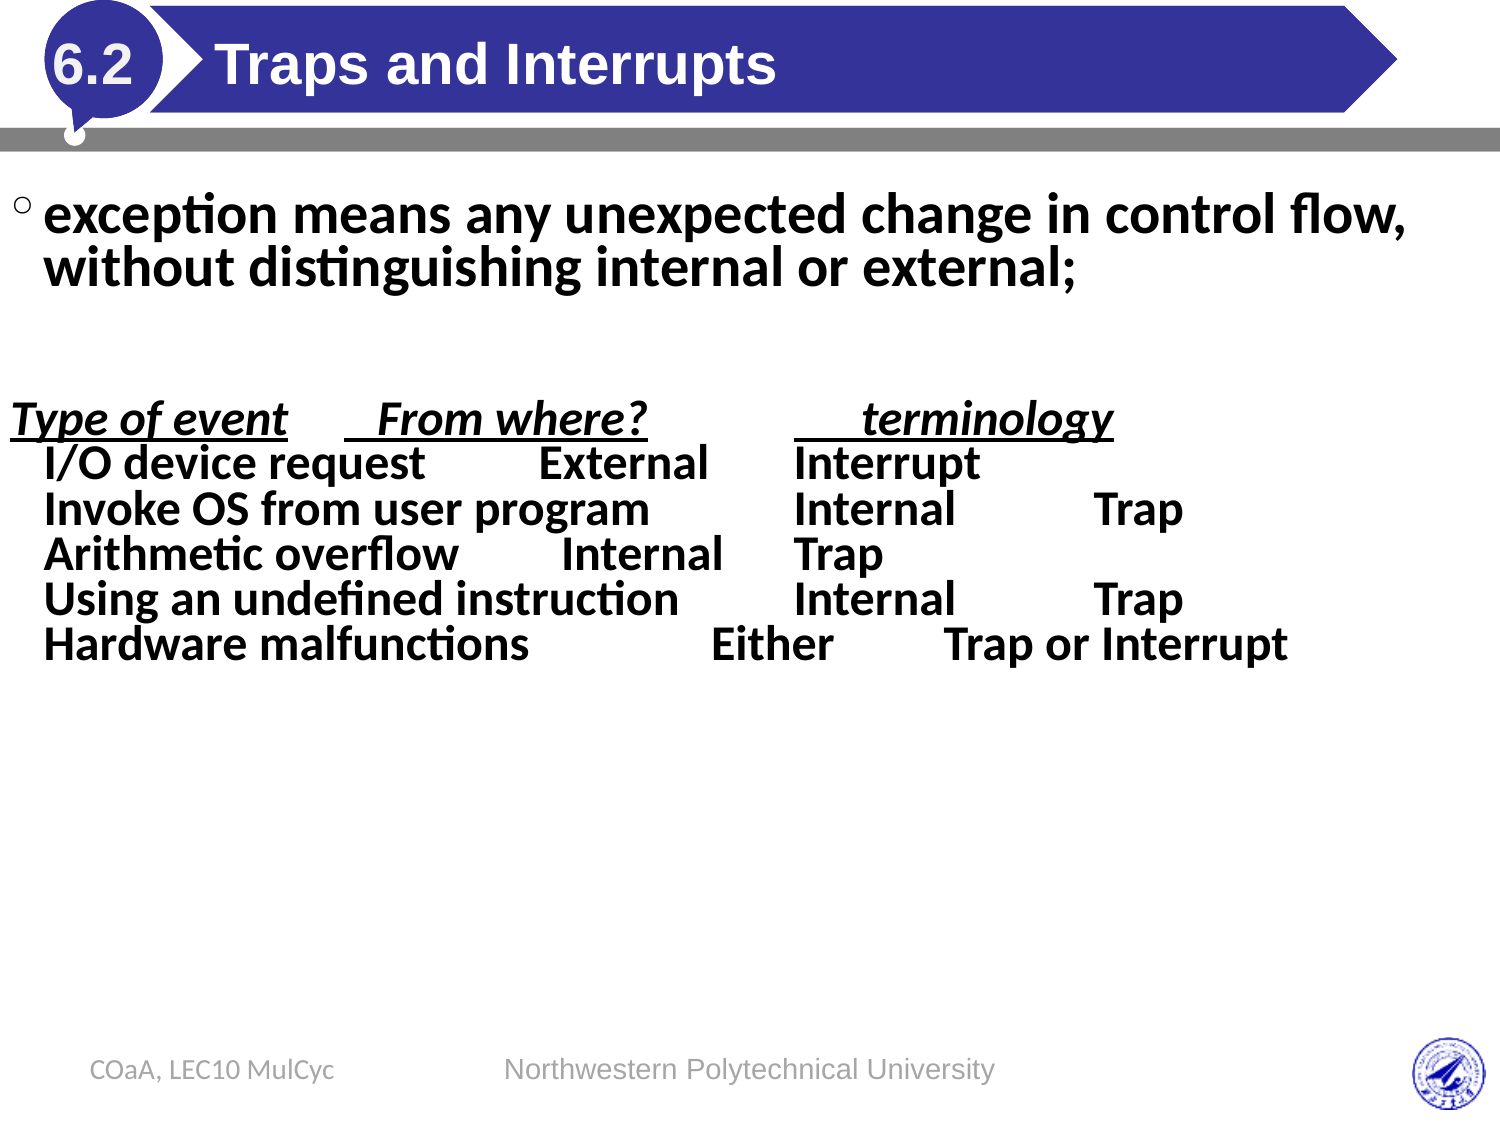

# Traps and Interrupts
6.2
exception means any unexpected change in control flow, without distinguishing internal or external;
Type of event	   From where?	      terminology
I/O device request	    External	Interrupt
Invoke OS from user program	Internal	Trap
Arithmetic overflow 	      Internal	Trap
Using an undefined instruction	Internal	Trap
Hardware malfunctions	      Either	Trap or Interrupt

COaA, LEC10 MulCyc
Northwestern Polytechnical University
59